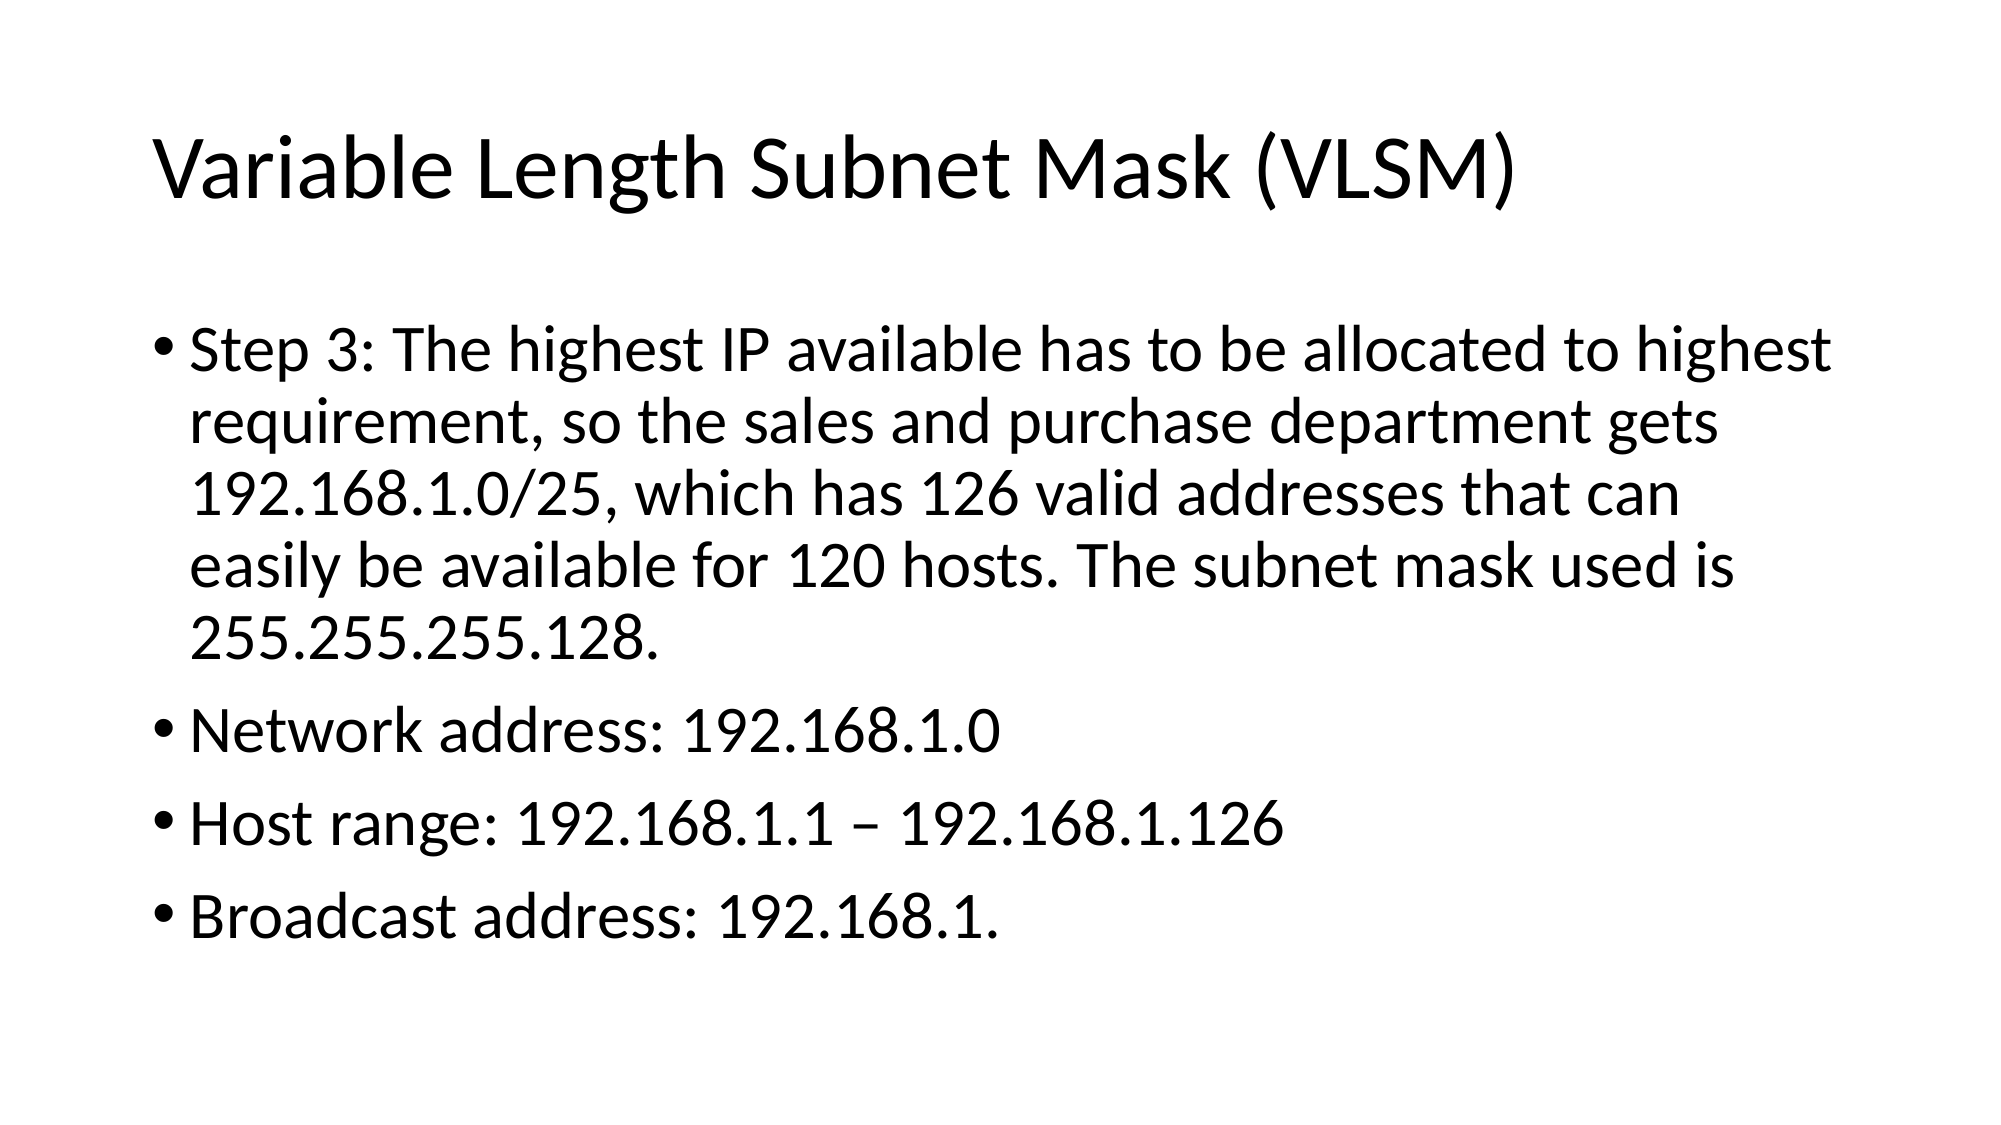

# Variable Length Subnet Mask (VLSM)
Step 3: The highest IP available has to be allocated to highest requirement, so the sales and purchase department gets 192.168.1.0/25, which has 126 valid addresses that can easily be available for 120 hosts. The subnet mask used is 255.255.255.128.
Network address: 192.168.1.0
Host range: 192.168.1.1 – 192.168.1.126
Broadcast address: 192.168.1.